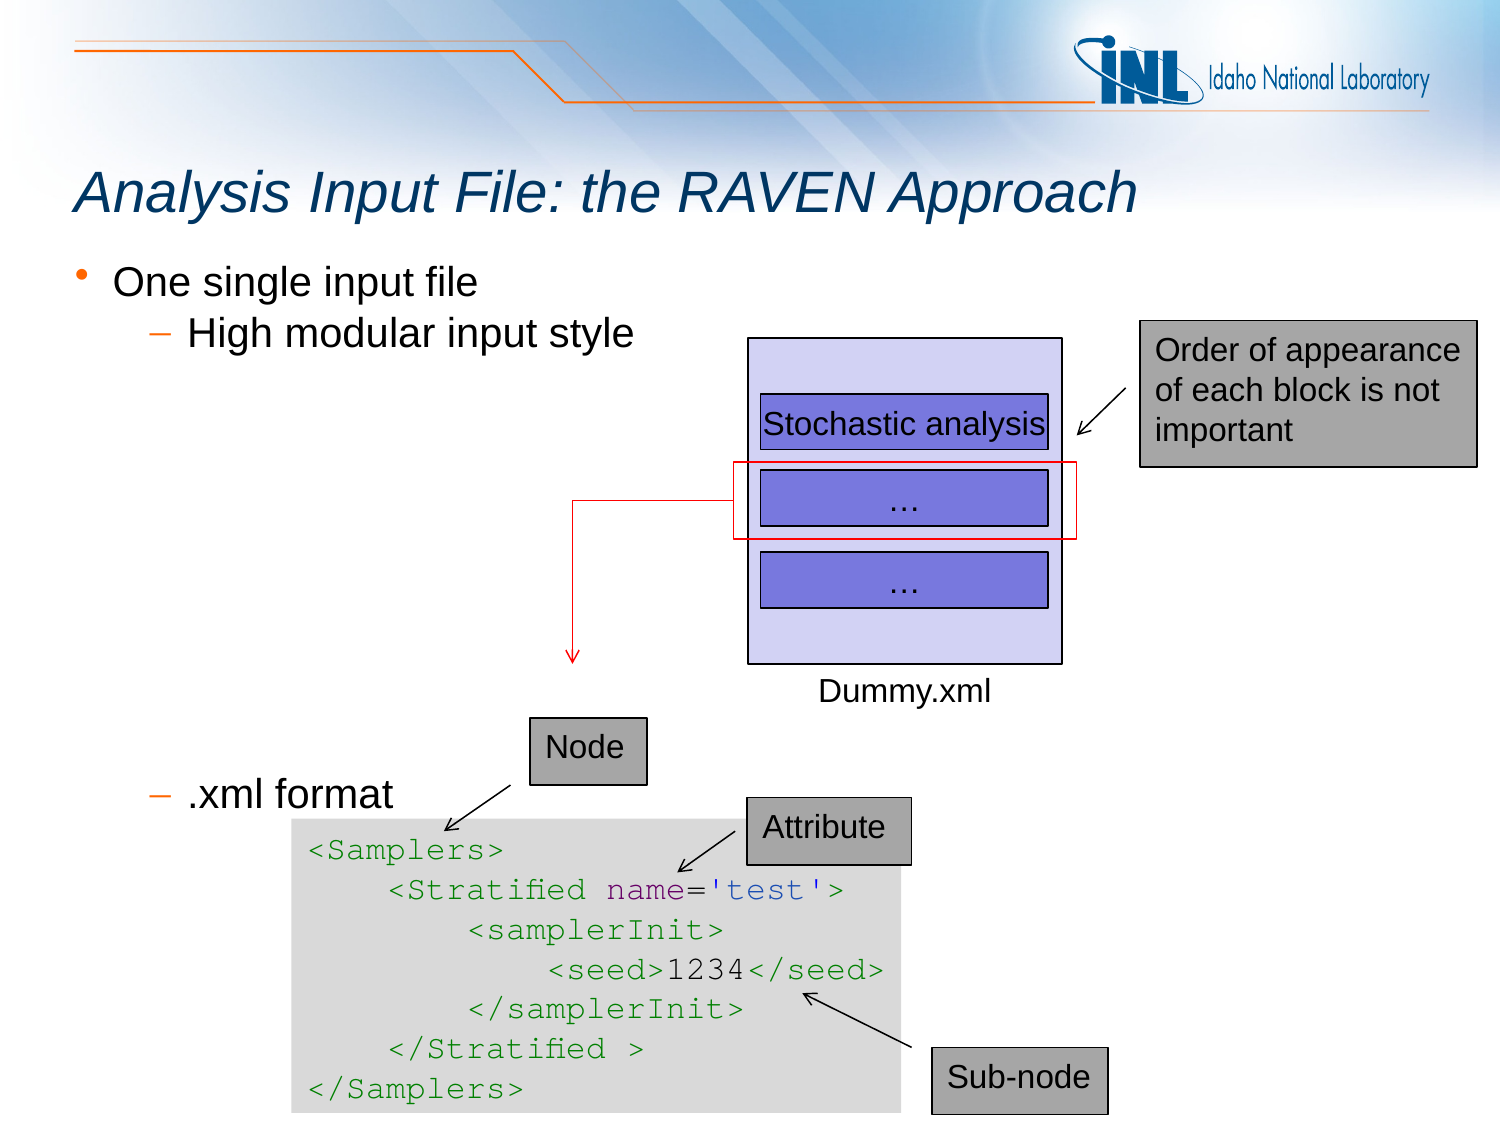

# Analysis Input File: the RAVEN Approach
One single input file
High modular input style

.xml format

Order of appearance of each block is not important

Stochastic analysis

…
…
Dummy.xml
Node
Attribute
<Samplers>
    <Stratified name='test'>
        <samplerInit>
            <seed>1234</seed>
        </samplerInit>
    </Stratified >
</Samplers>
Sub-node